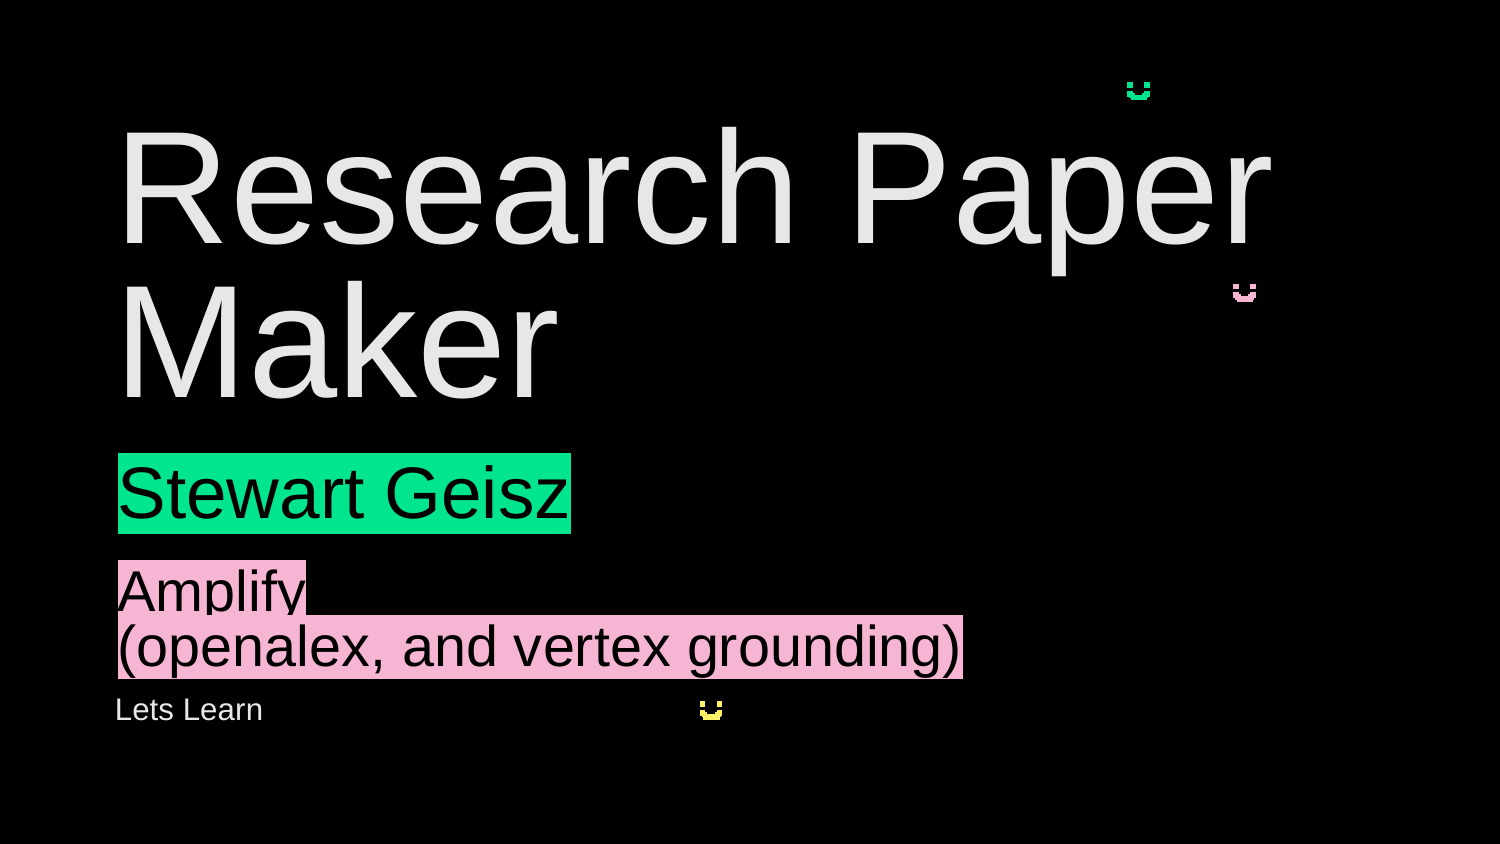

Research Paper Maker
# Stewart Geisz
Amplify
(openalex, and vertex grounding)
Lets Learn